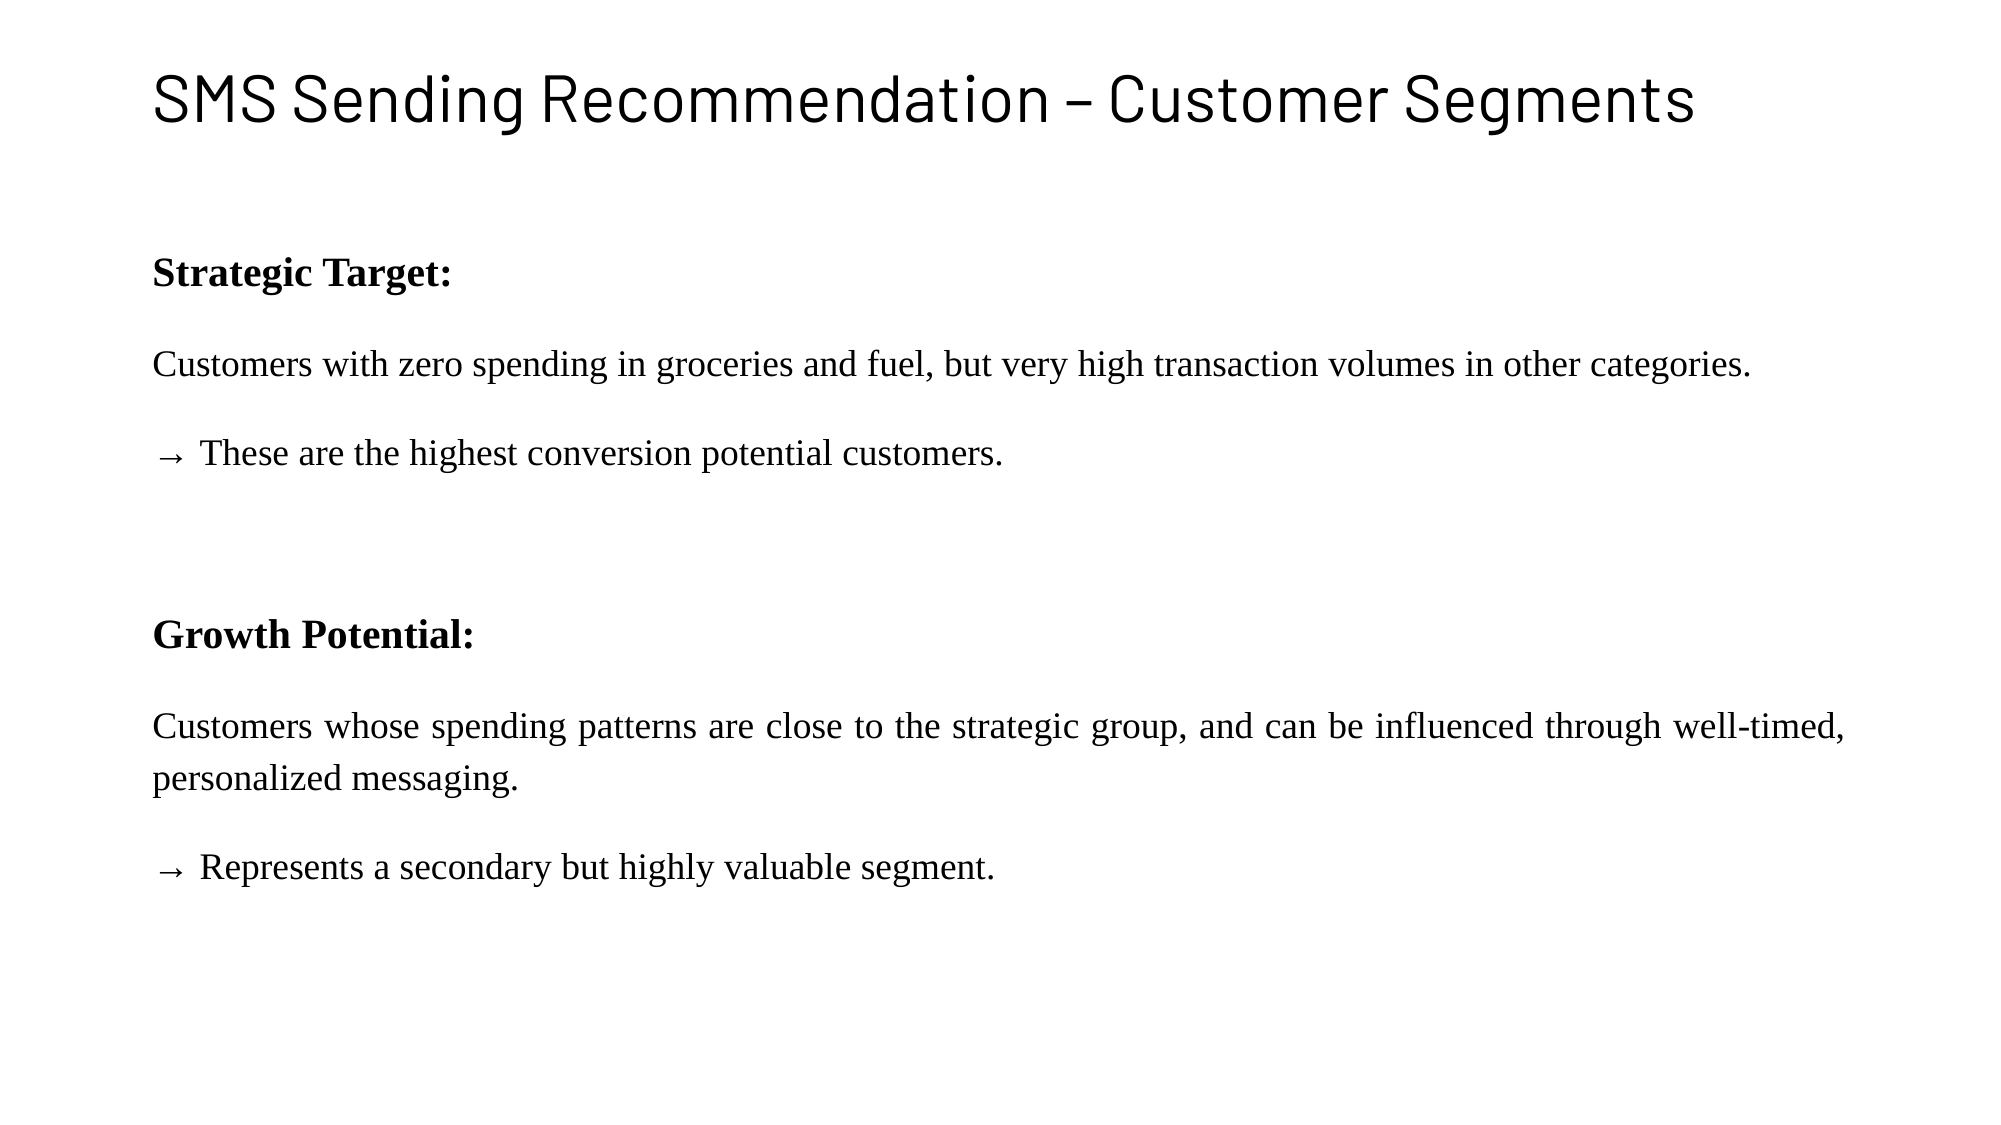

# SMS Sending Recommendation – Customer Segments
Strategic Target:
Customers with zero spending in groceries and fuel, but very high transaction volumes in other categories.
→ These are the highest conversion potential customers.

Growth Potential:
Customers whose spending patterns are close to the strategic group, and can be influenced through well-timed, personalized messaging.
→ Represents a secondary but highly valuable segment.